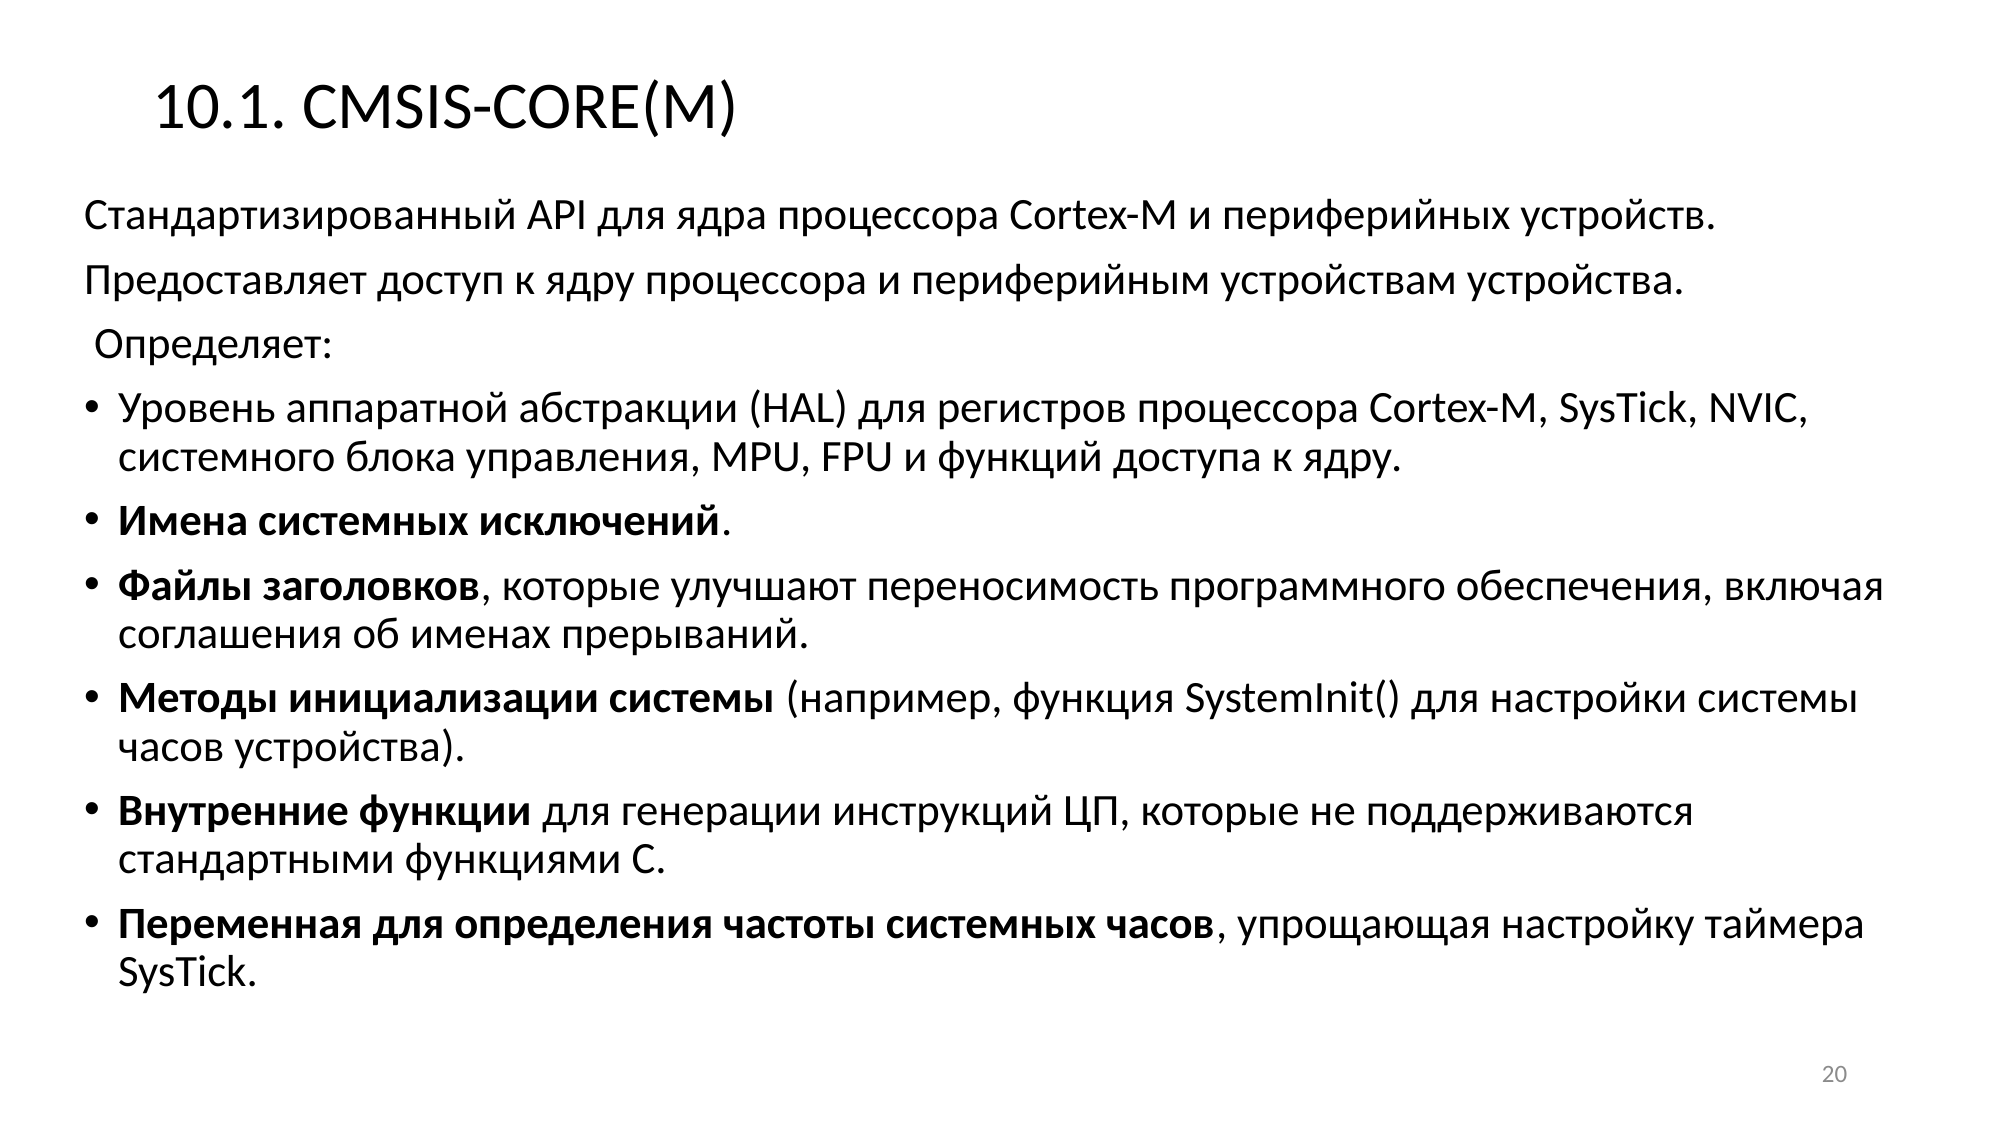

# 10.1. CMSIS-CORE(M)
Стандартизированный API для ядра процессора Cortex-M и периферийных устройств.
Предоставляет доступ к ядру процессора и периферийным устройствам устройства.
 Определяет:
Уровень аппаратной абстракции (HAL) для регистров процессора Cortex-M, SysTick, NVIC, системного блока управления, MPU, FPU и функций доступа к ядру.
Имена системных исключений.
Файлы заголовков, которые улучшают переносимость программного обеспечения, включая соглашения об именах прерываний.
Методы инициализации системы (например, функция SystemInit() для настройки системы часов устройства).
Внутренние функции для генерации инструкций ЦП, которые не поддерживаются стандартными функциями C.
Переменная для определения частоты системных часов, упрощающая настройку таймера SysTick.
20